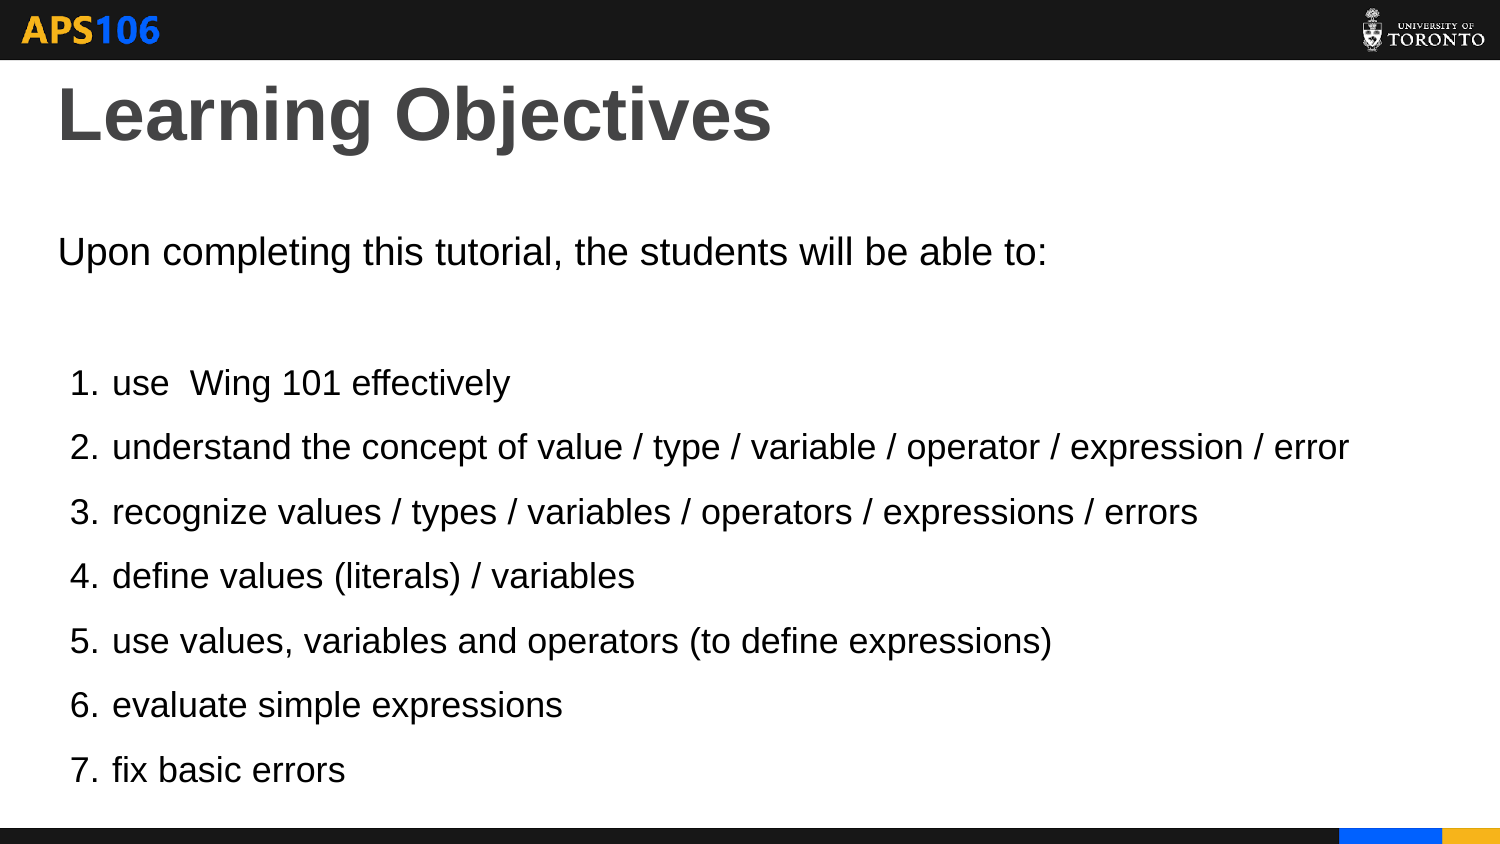

# Learning Objectives
Upon completing this tutorial, the students will be able to:

use  Wing 101 effectively
understand the concept of value / type / variable / operator / expression / error
recognize values / types / variables / operators / expressions / errors
define values (literals) / variables
use values, variables and operators (to define expressions)
evaluate simple expressions
fix basic errors